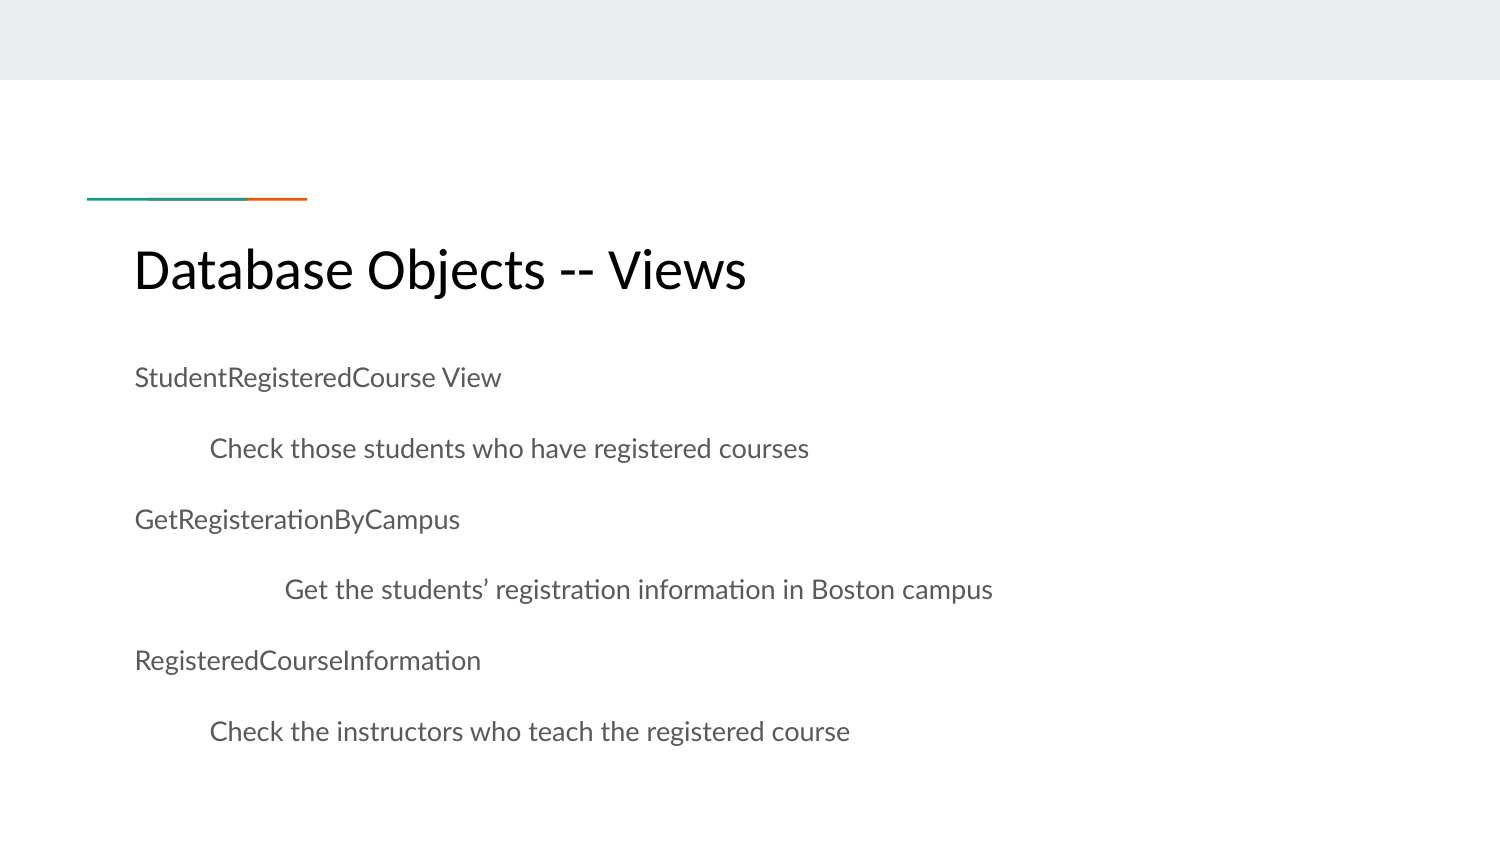

# Database Objects -- Views
StudentRegisteredCourse View
Check those students who have registered courses
GetRegisterationByCampus
	Get the students’ registration information in Boston campus
RegisteredCourseInformation
Check the instructors who teach the registered course